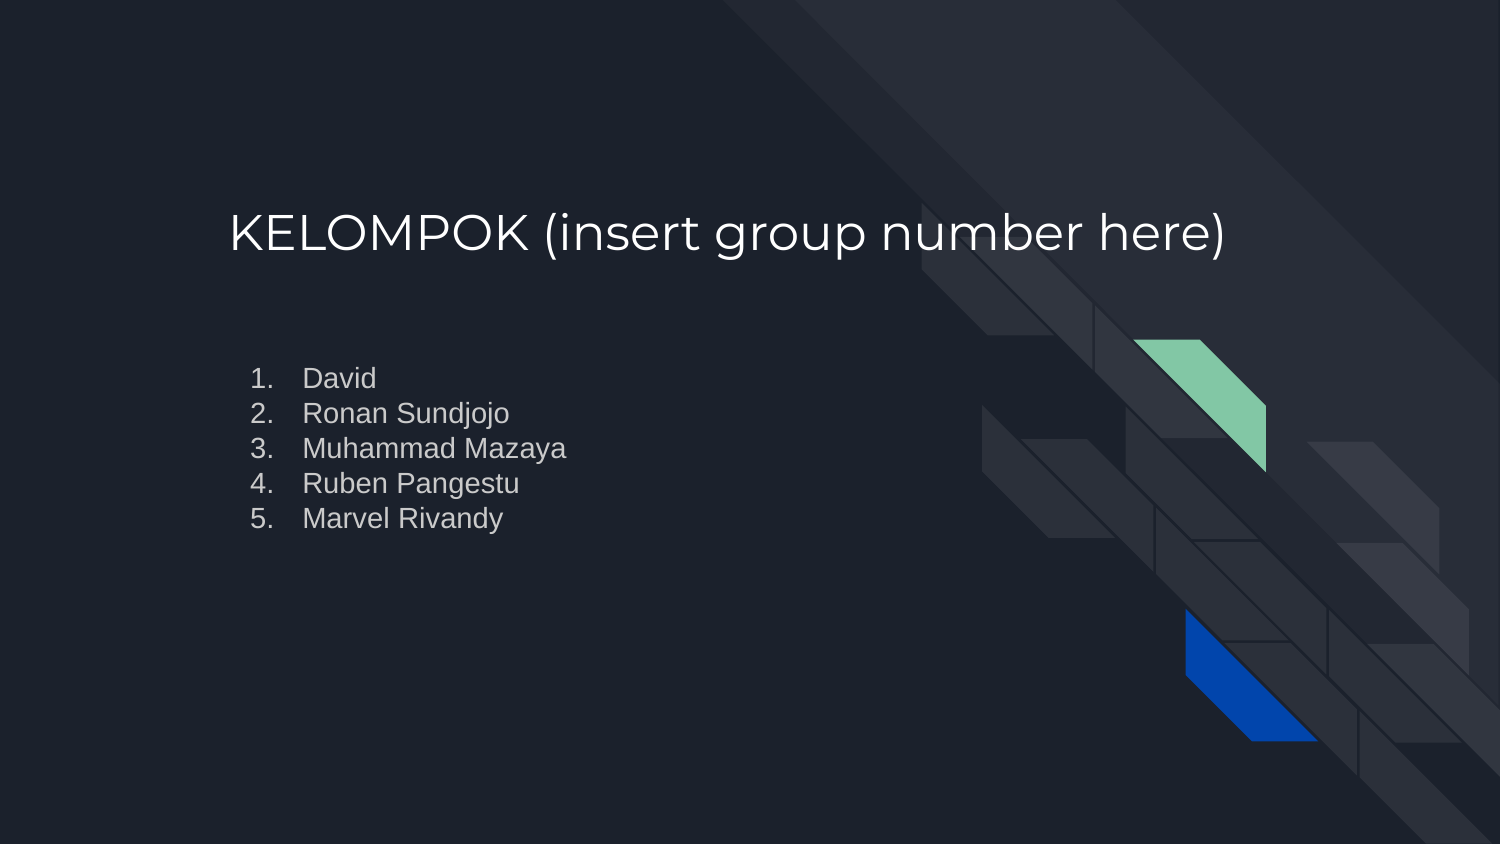

# KELOMPOK (insert group number here)
David
Ronan Sundjojo
Muhammad Mazaya
Ruben Pangestu
Marvel Rivandy